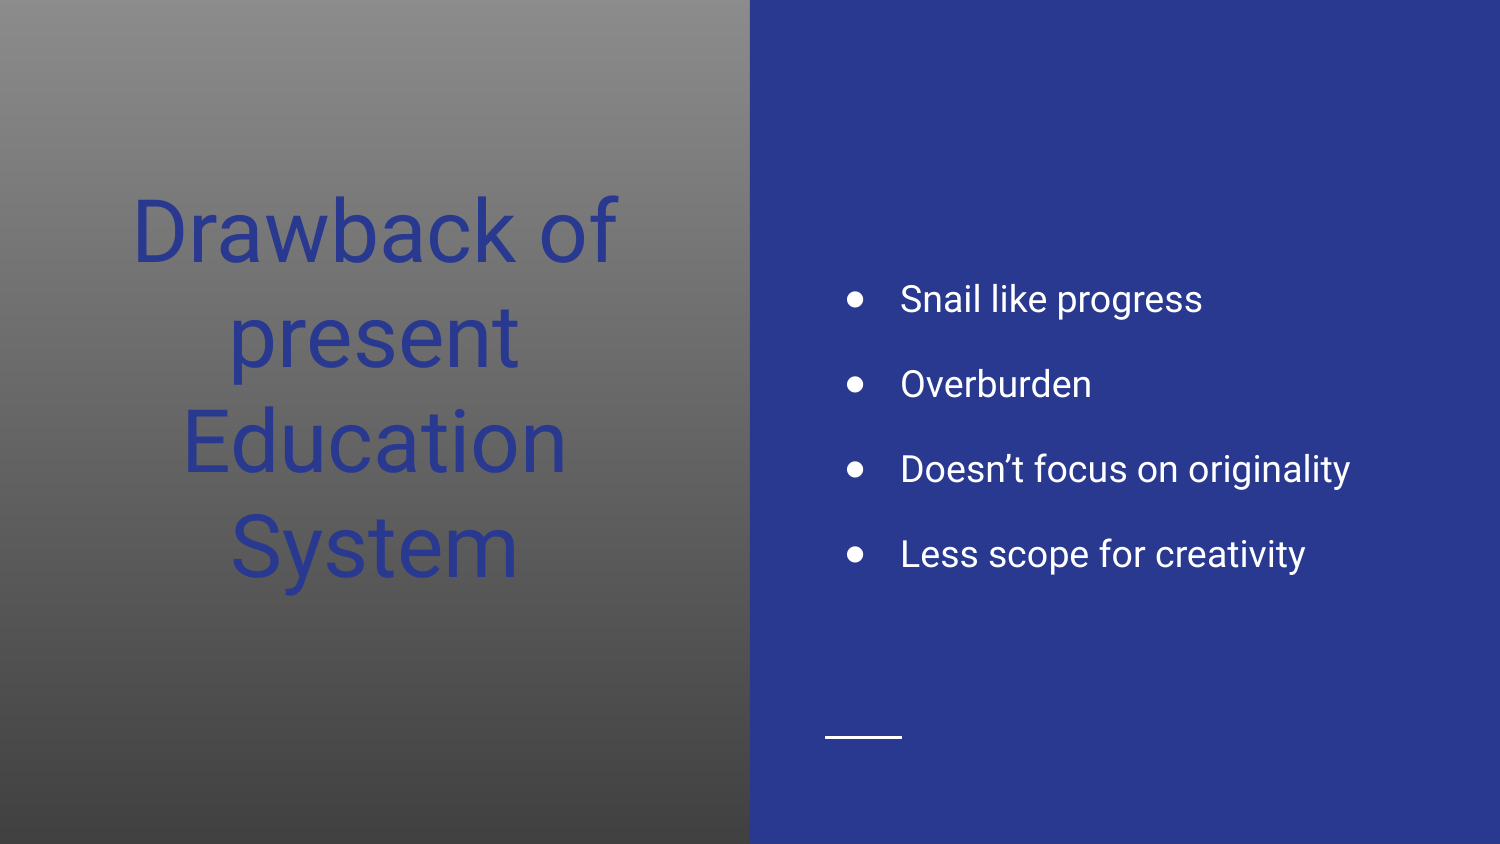

# Drawback of present Education System
Snail like progress
Overburden
Doesn’t focus on originality
Less scope for creativity